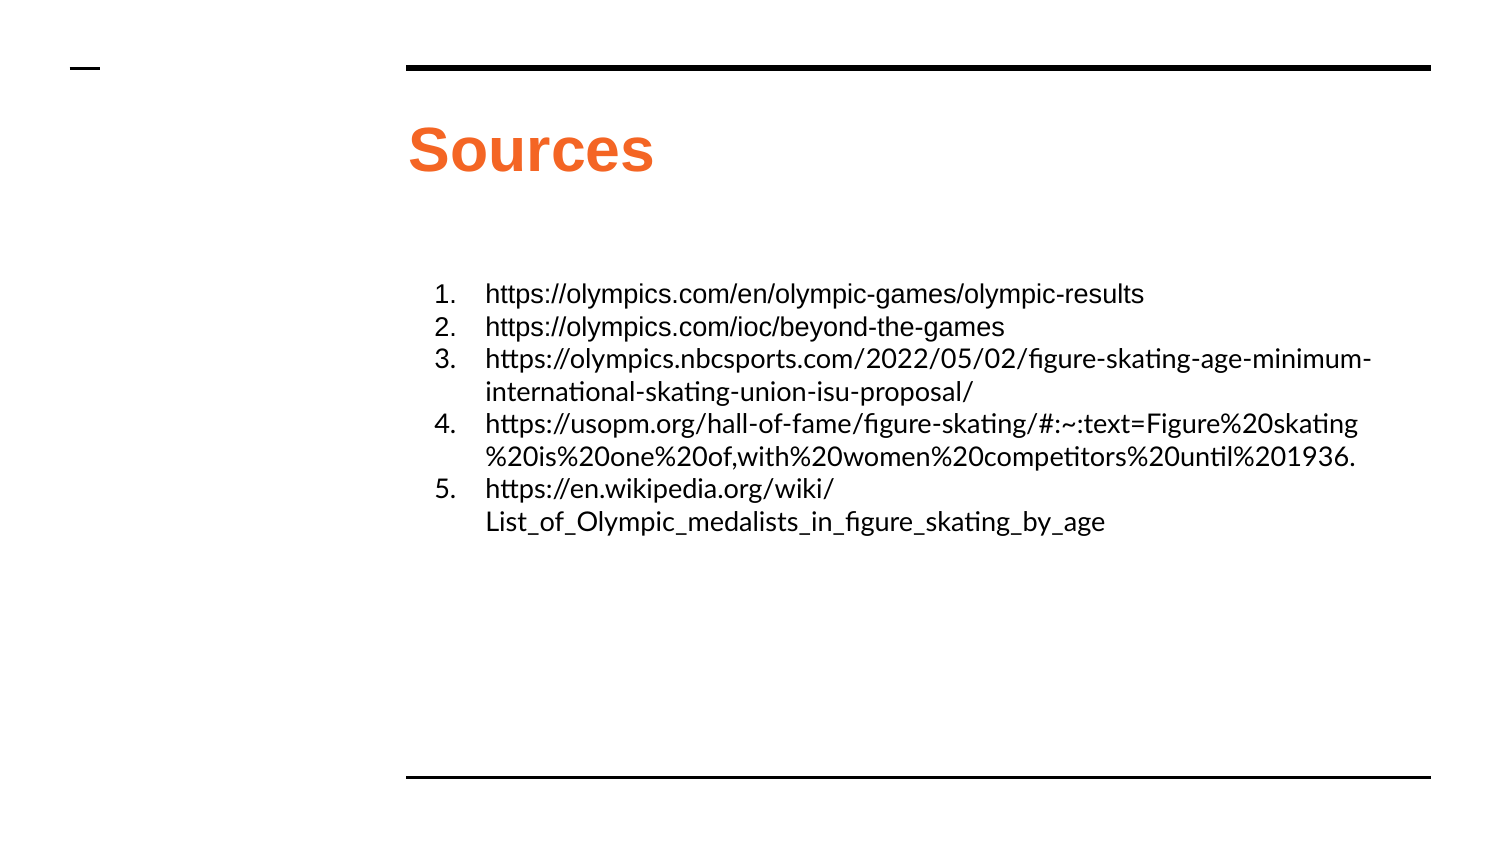

# Sources
https://olympics.com/en/olympic-games/olympic-results
https://olympics.com/ioc/beyond-the-games
https://olympics.nbcsports.com/2022/05/02/figure-skating-age-minimum-international-skating-union-isu-proposal/
https://usopm.org/hall-of-fame/figure-skating/#:~:text=Figure%20skating%20is%20one%20of,with%20women%20competitors%20until%201936.
https://en.wikipedia.org/wiki/List_of_Olympic_medalists_in_figure_skating_by_age